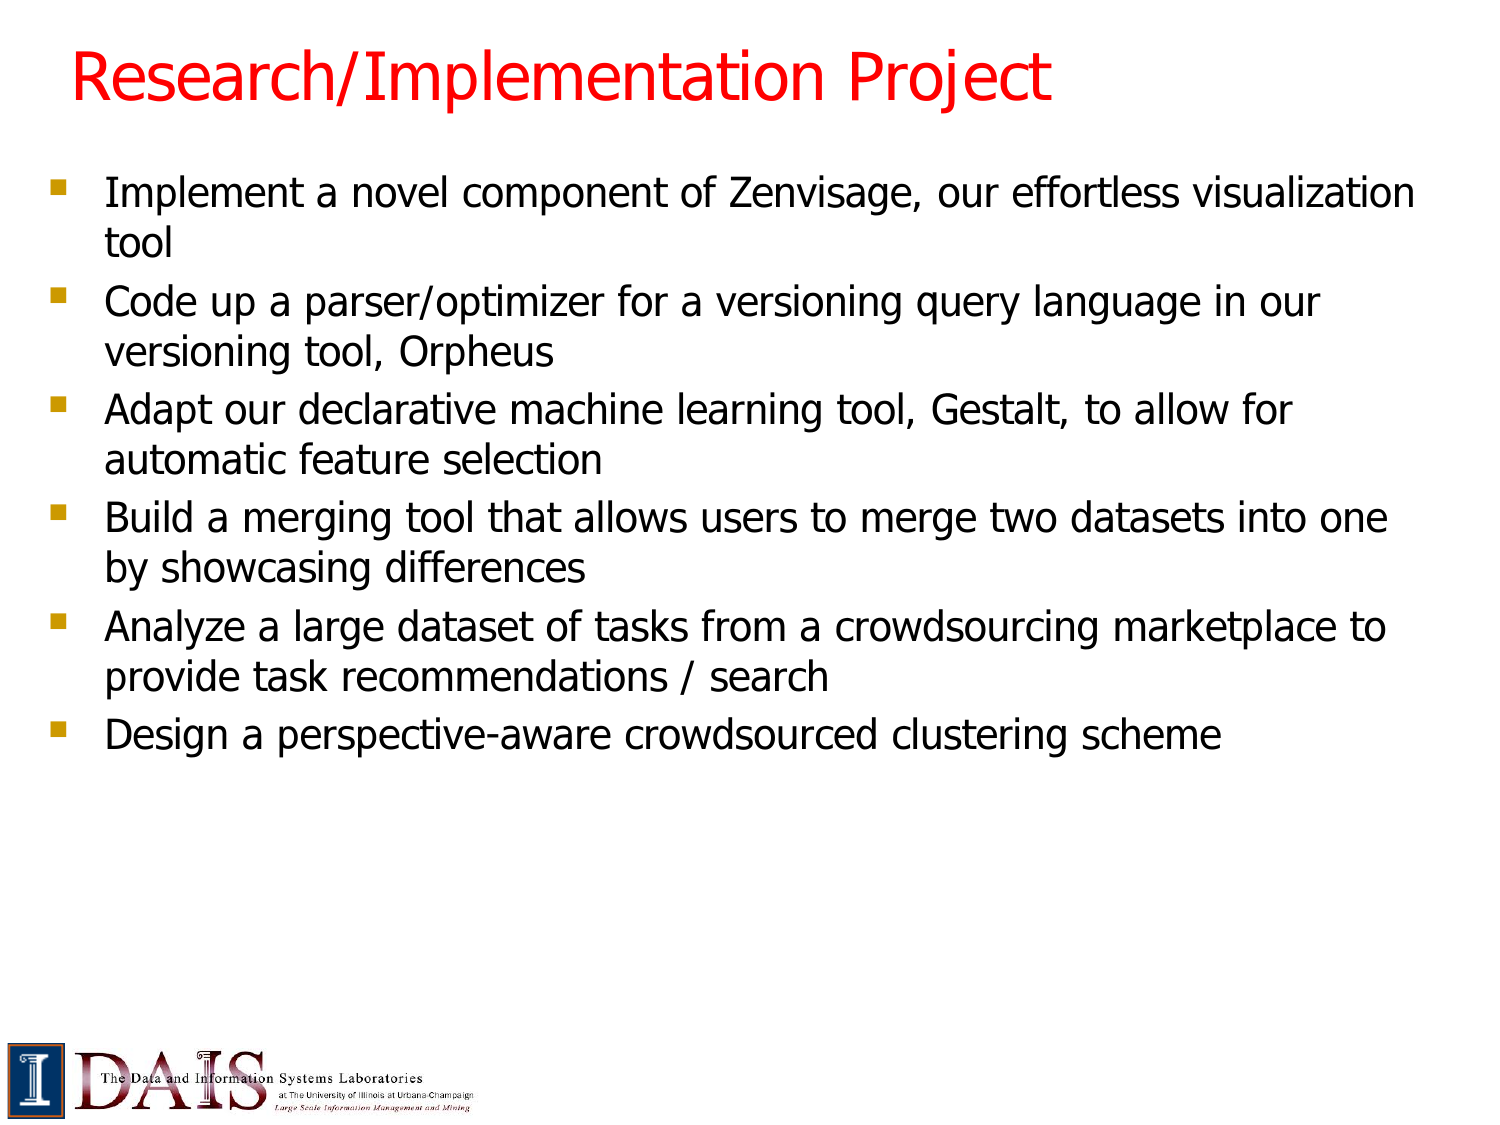

# Research/Implementation Project
Implement a novel component of Zenvisage, our effortless visualization tool
Code up a parser/optimizer for a versioning query language in our versioning tool, Orpheus
Adapt our declarative machine learning tool, Gestalt, to allow for automatic feature selection
Build a merging tool that allows users to merge two datasets into one by showcasing differences
Analyze a large dataset of tasks from a crowdsourcing marketplace to provide task recommendations / search
Design a perspective-aware crowdsourced clustering scheme